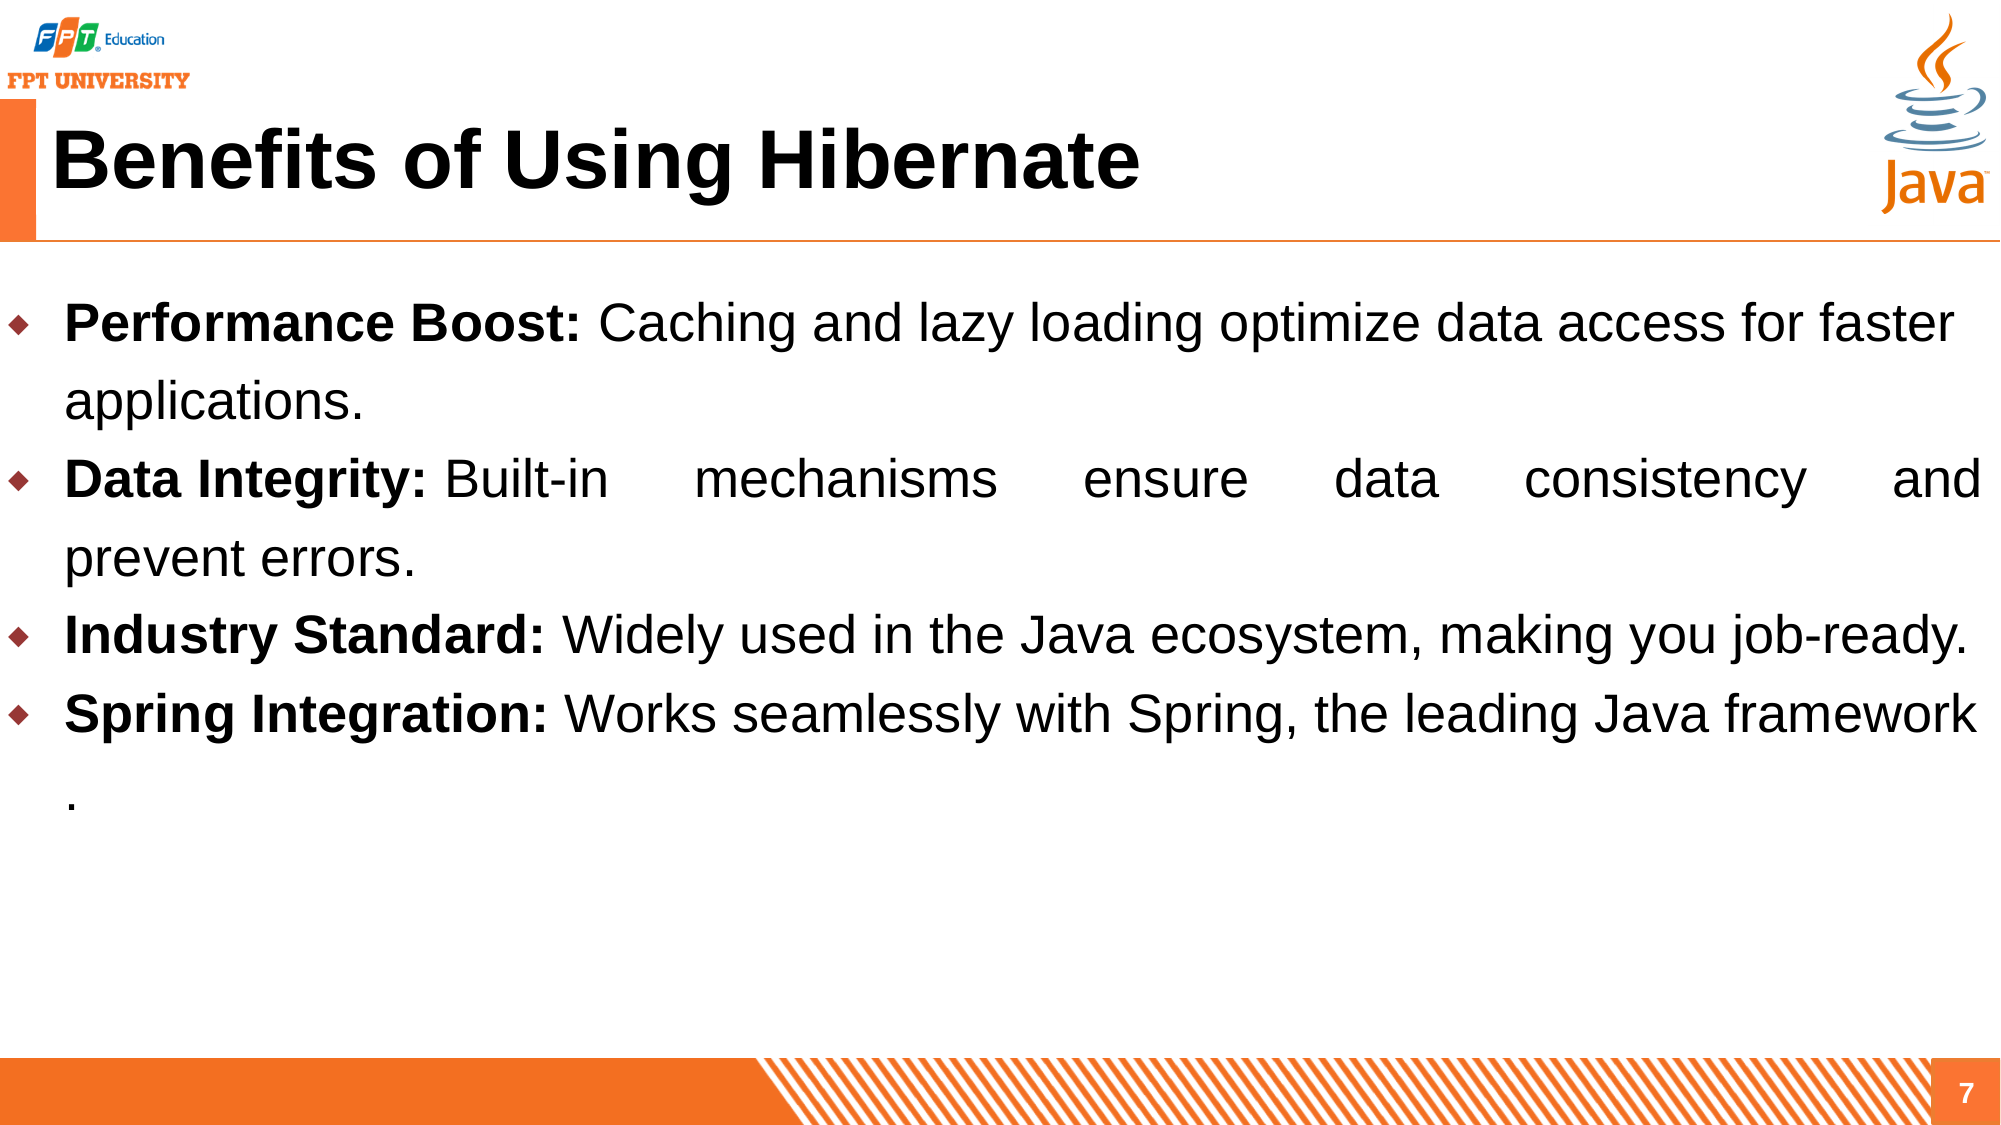

# Benefits of Using Hibernate
Performance Boost: Caching and lazy loading optimize data access for faster 
applications.
Data Integrity: Built-in mechanisms ensure data consistency and prevent errors.
Industry Standard: Widely used in the Java ecosystem, making you job-ready.
Spring Integration: Works seamlessly with Spring, the leading Java framework.
7